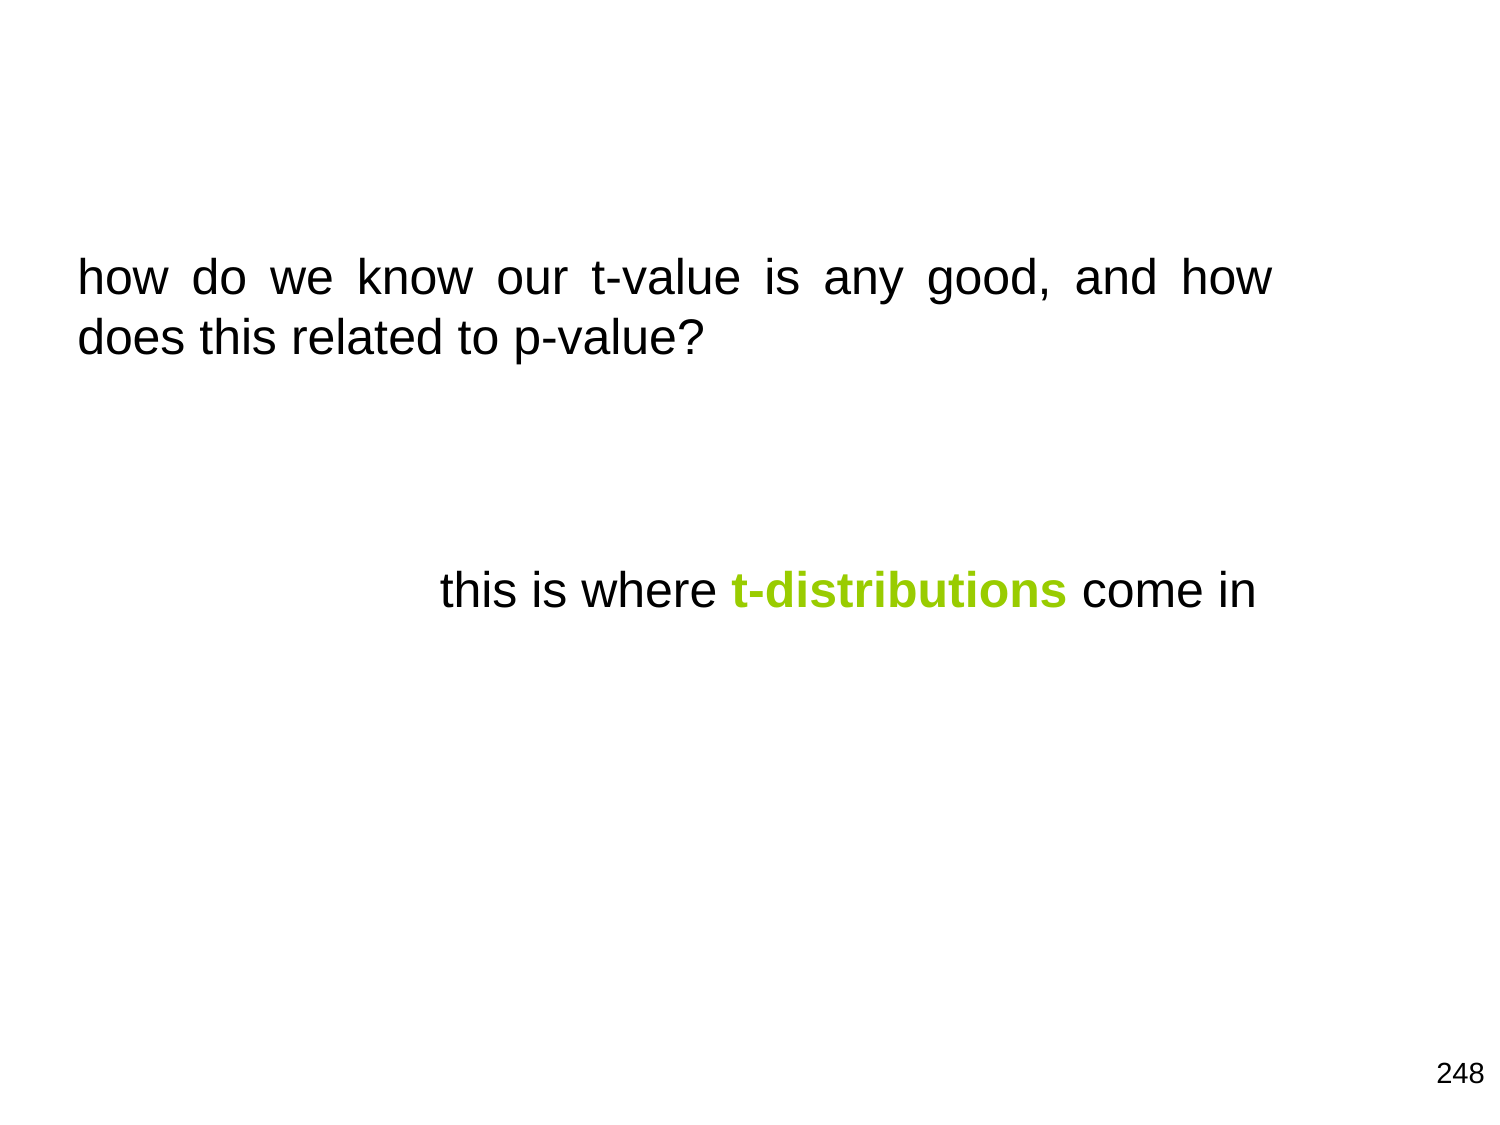

how do we know our t-value is any good, and how does this related to p-value?
this is where t-distributions come in
248